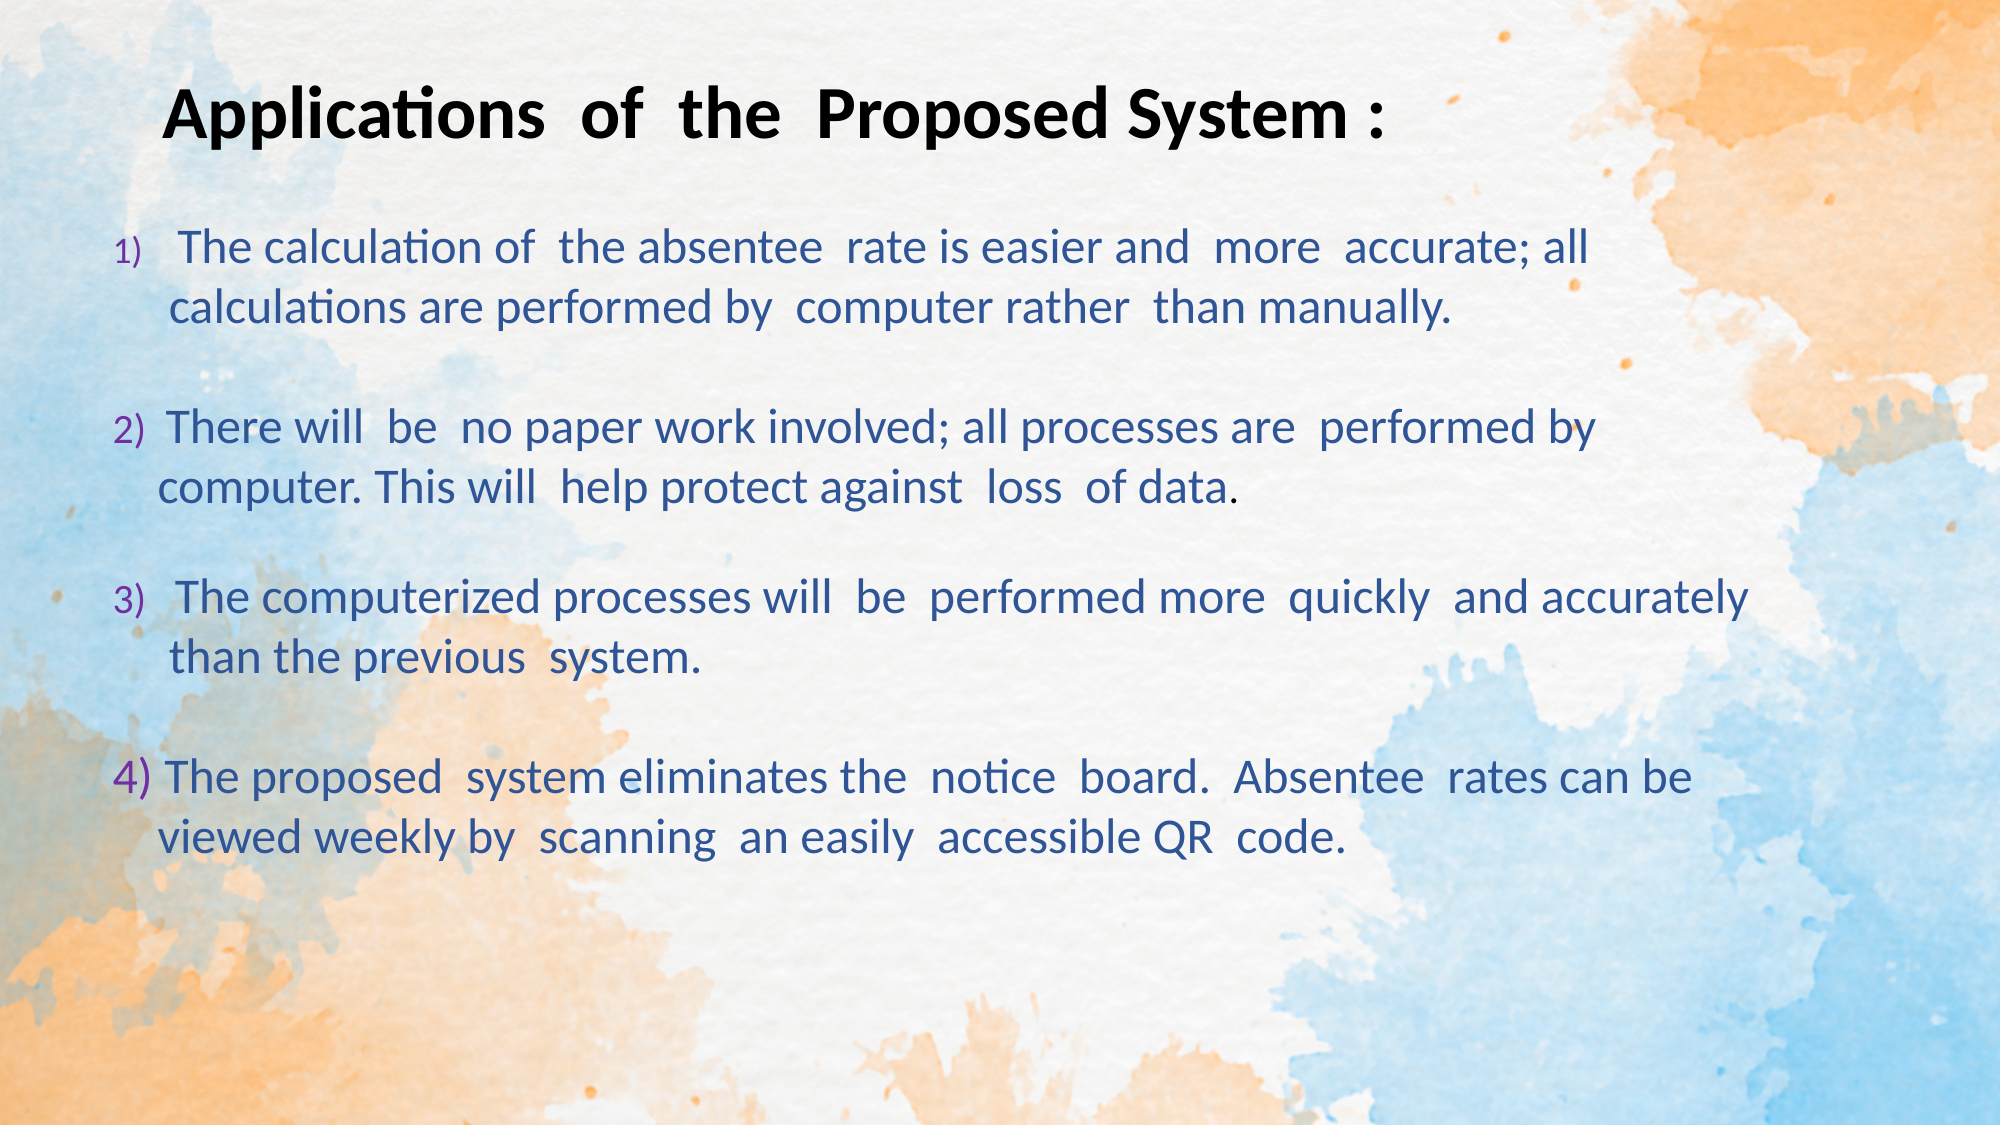

Applications  of  the  Proposed System :
 The calculation of  the absentee  rate is easier and  more  accurate; all
     calculations are performed by  computer rather  than manually.
2)  There will  be  no paper work involved; all processes are  performed by
    computer. This will  help protect against  loss  of data.

3)   The computerized processes will  be  performed more  quickly  and accurately
     than the previous  system.

4) The proposed  system eliminates the  notice  board.  Absentee  rates can be
    viewed weekly by  scanning  an easily  accessible QR  code.